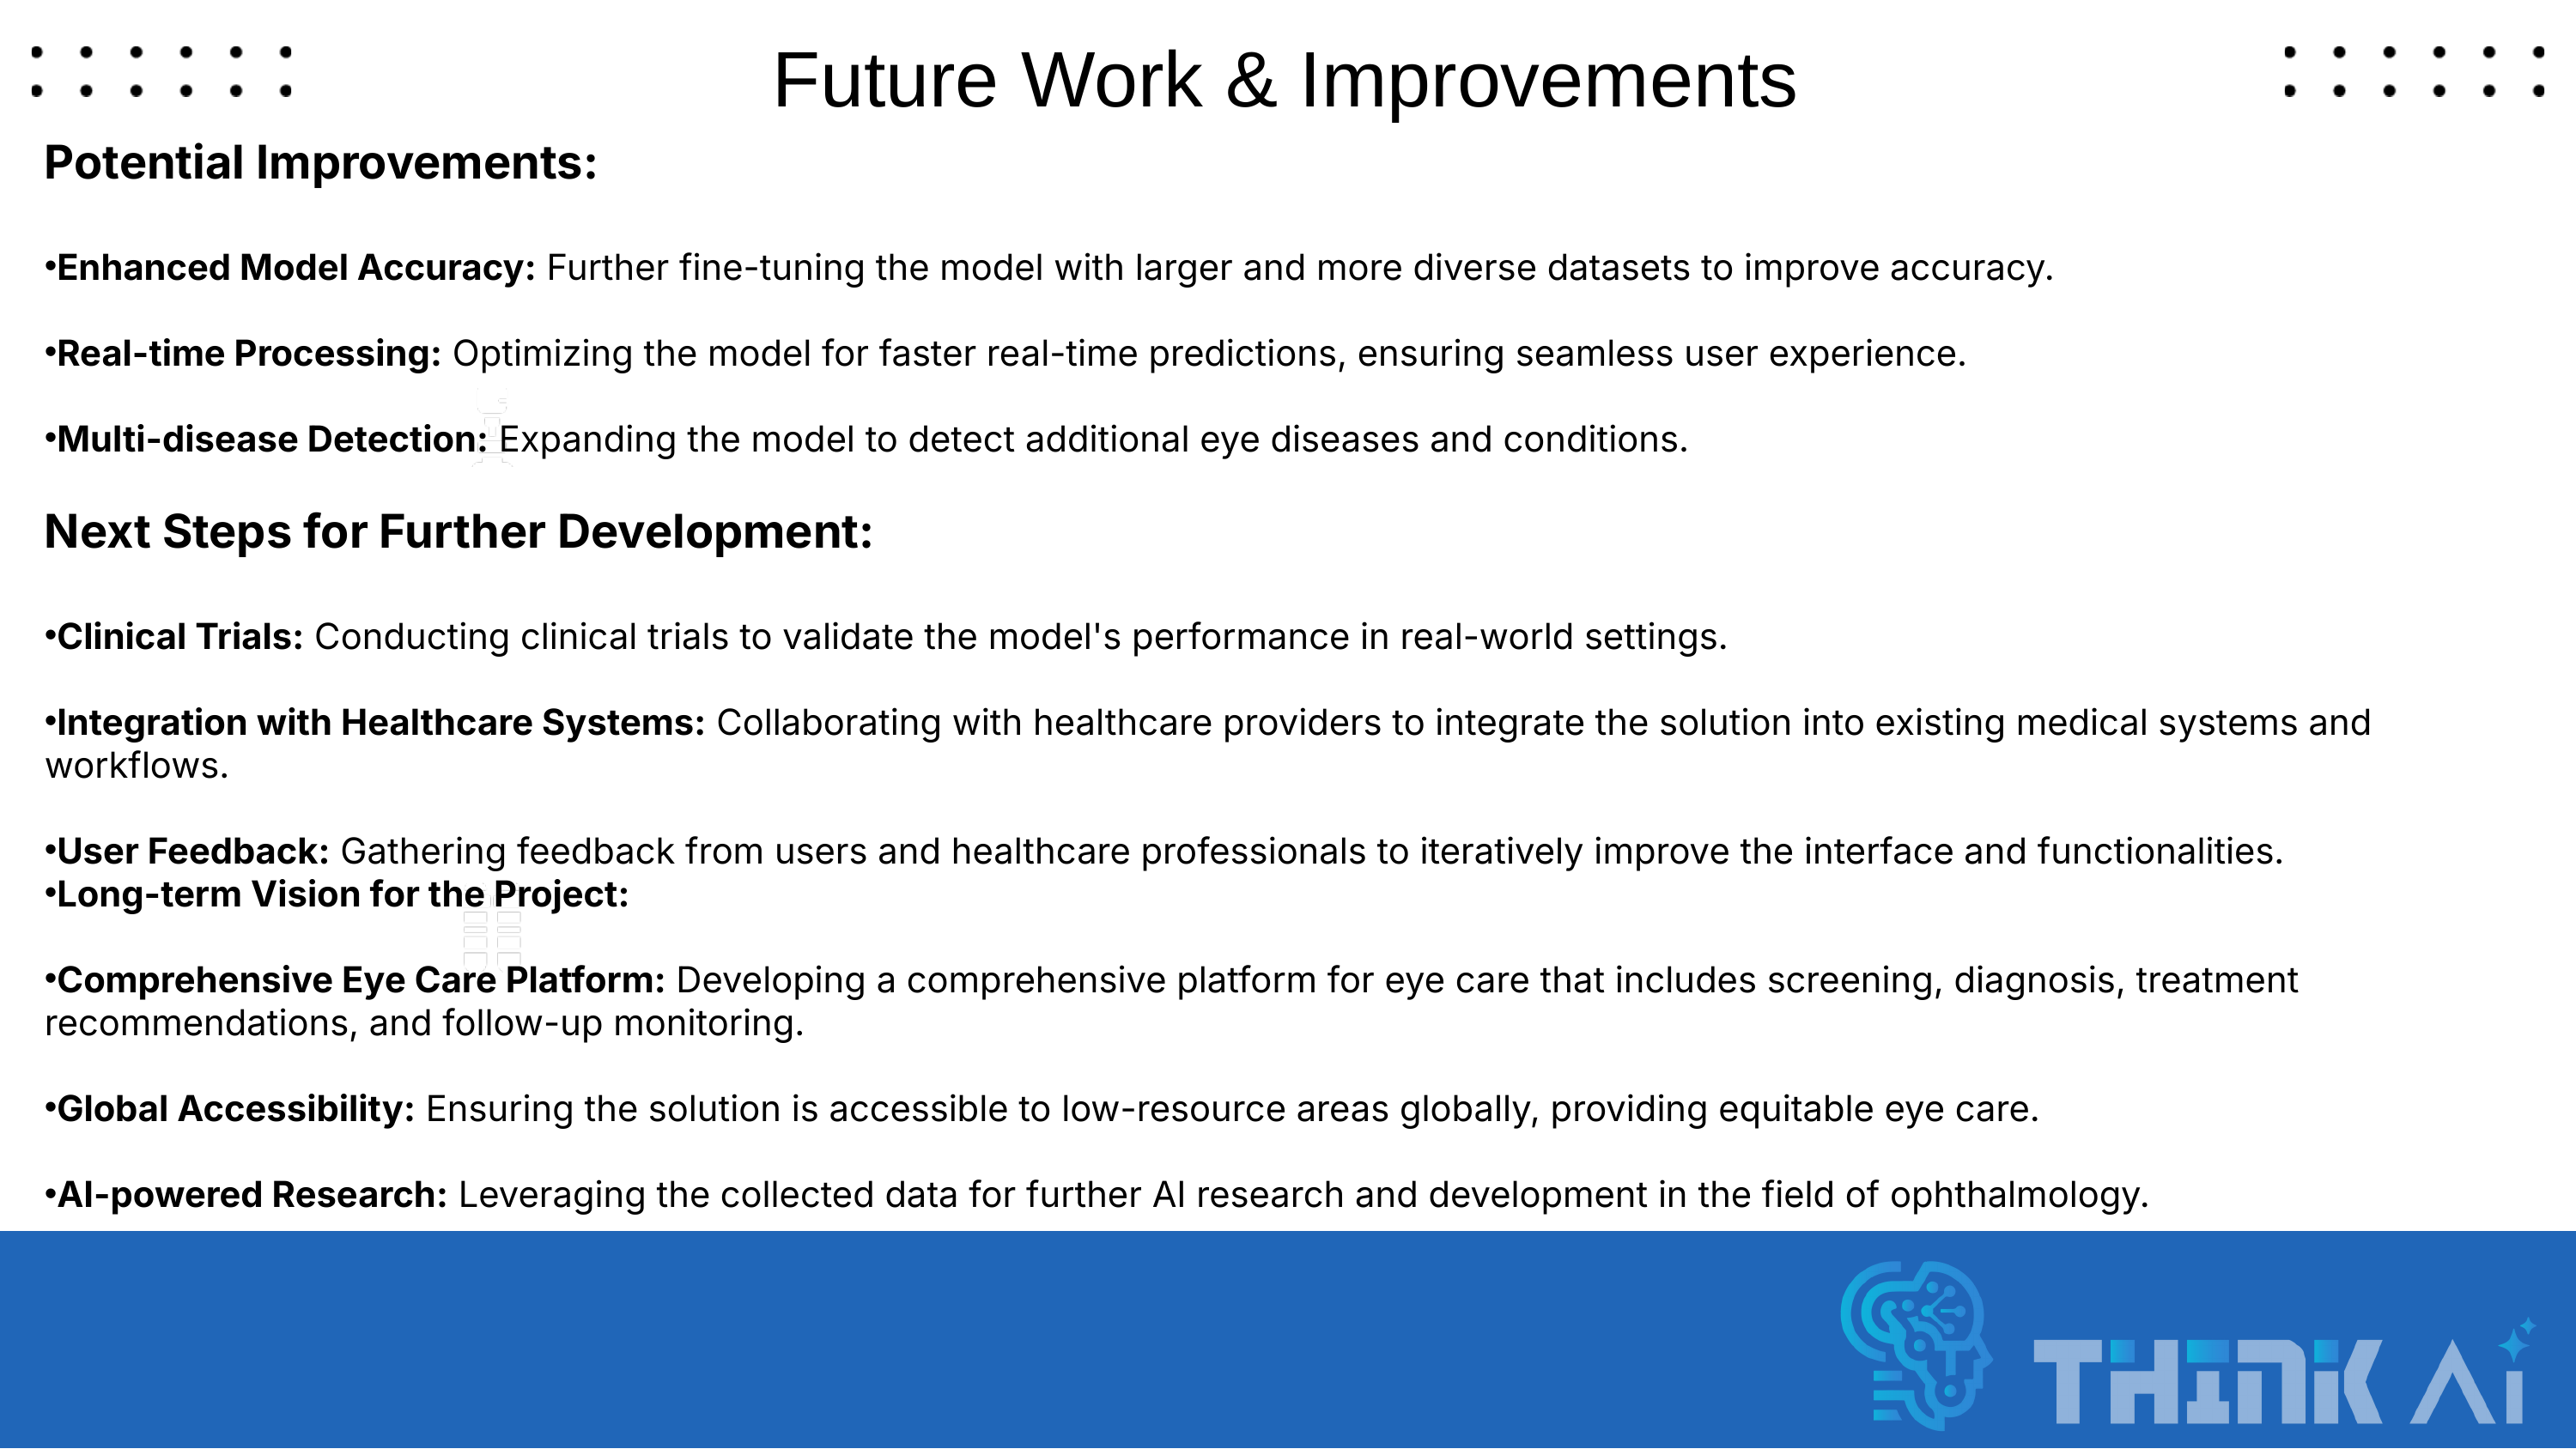

# Future Work & Improvements

Potential Improvements:

Enhanced Model Accuracy: Further fine-tuning the model with larger and more diverse datasets to improve accuracy.

Real-time Processing: Optimizing the model for faster real-time predictions, ensuring seamless user experience.

Multi-disease Detection: Expanding the model to detect additional eye diseases and conditions.

Next Steps for Further Development:

Clinical Trials: Conducting clinical trials to validate the model's performance in real-world settings.

Integration with Healthcare Systems: Collaborating with healthcare providers to integrate the solution into existing medical systems and workflows.

User Feedback: Gathering feedback from users and healthcare professionals to iteratively improve the interface and functionalities.
Long-term Vision for the Project:

Comprehensive Eye Care Platform: Developing a comprehensive platform for eye care that includes screening, diagnosis, treatment recommendations, and follow-up monitoring.

Global Accessibility: Ensuring the solution is accessible to low-resource areas globally, providing equitable eye care.

AI-powered Research: Leveraging the collected data for further AI research and development in the field of ophthalmology.